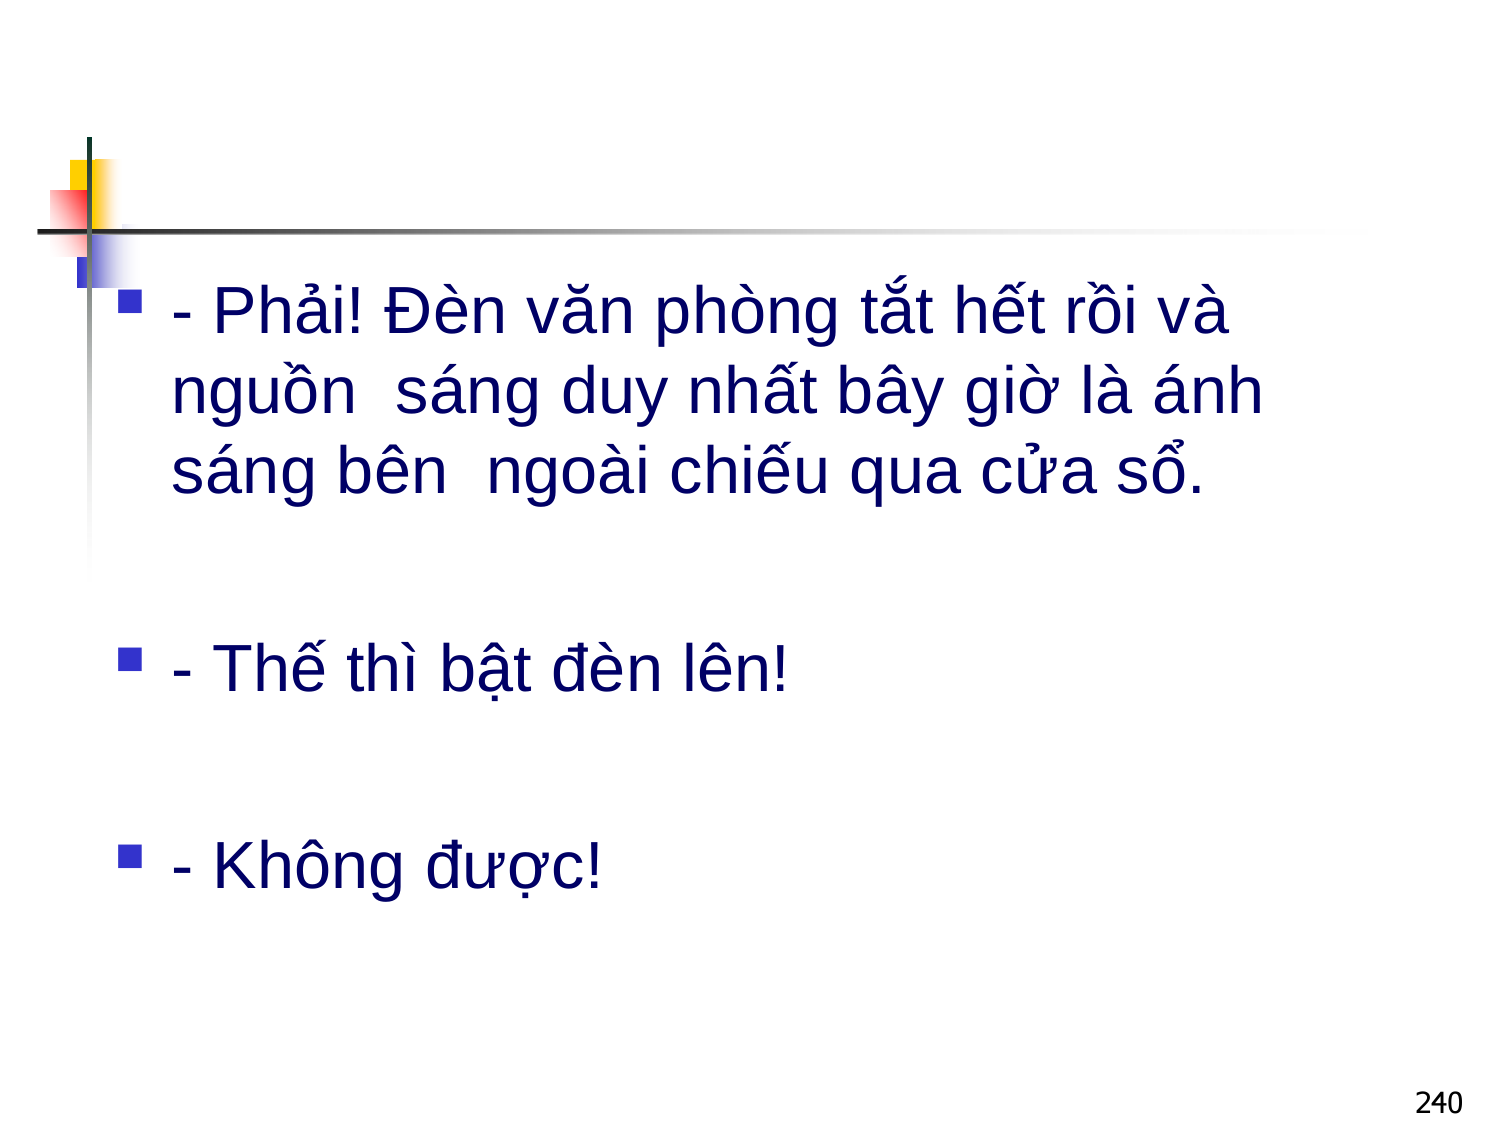

- Phải! Đèn văn phòng tắt hết rồi và nguồn  sáng duy nhất bây giờ là ánh sáng bên  ngoài chiếu qua cửa sổ.

- Thế thì bật đèn lên!

- Không được!
240